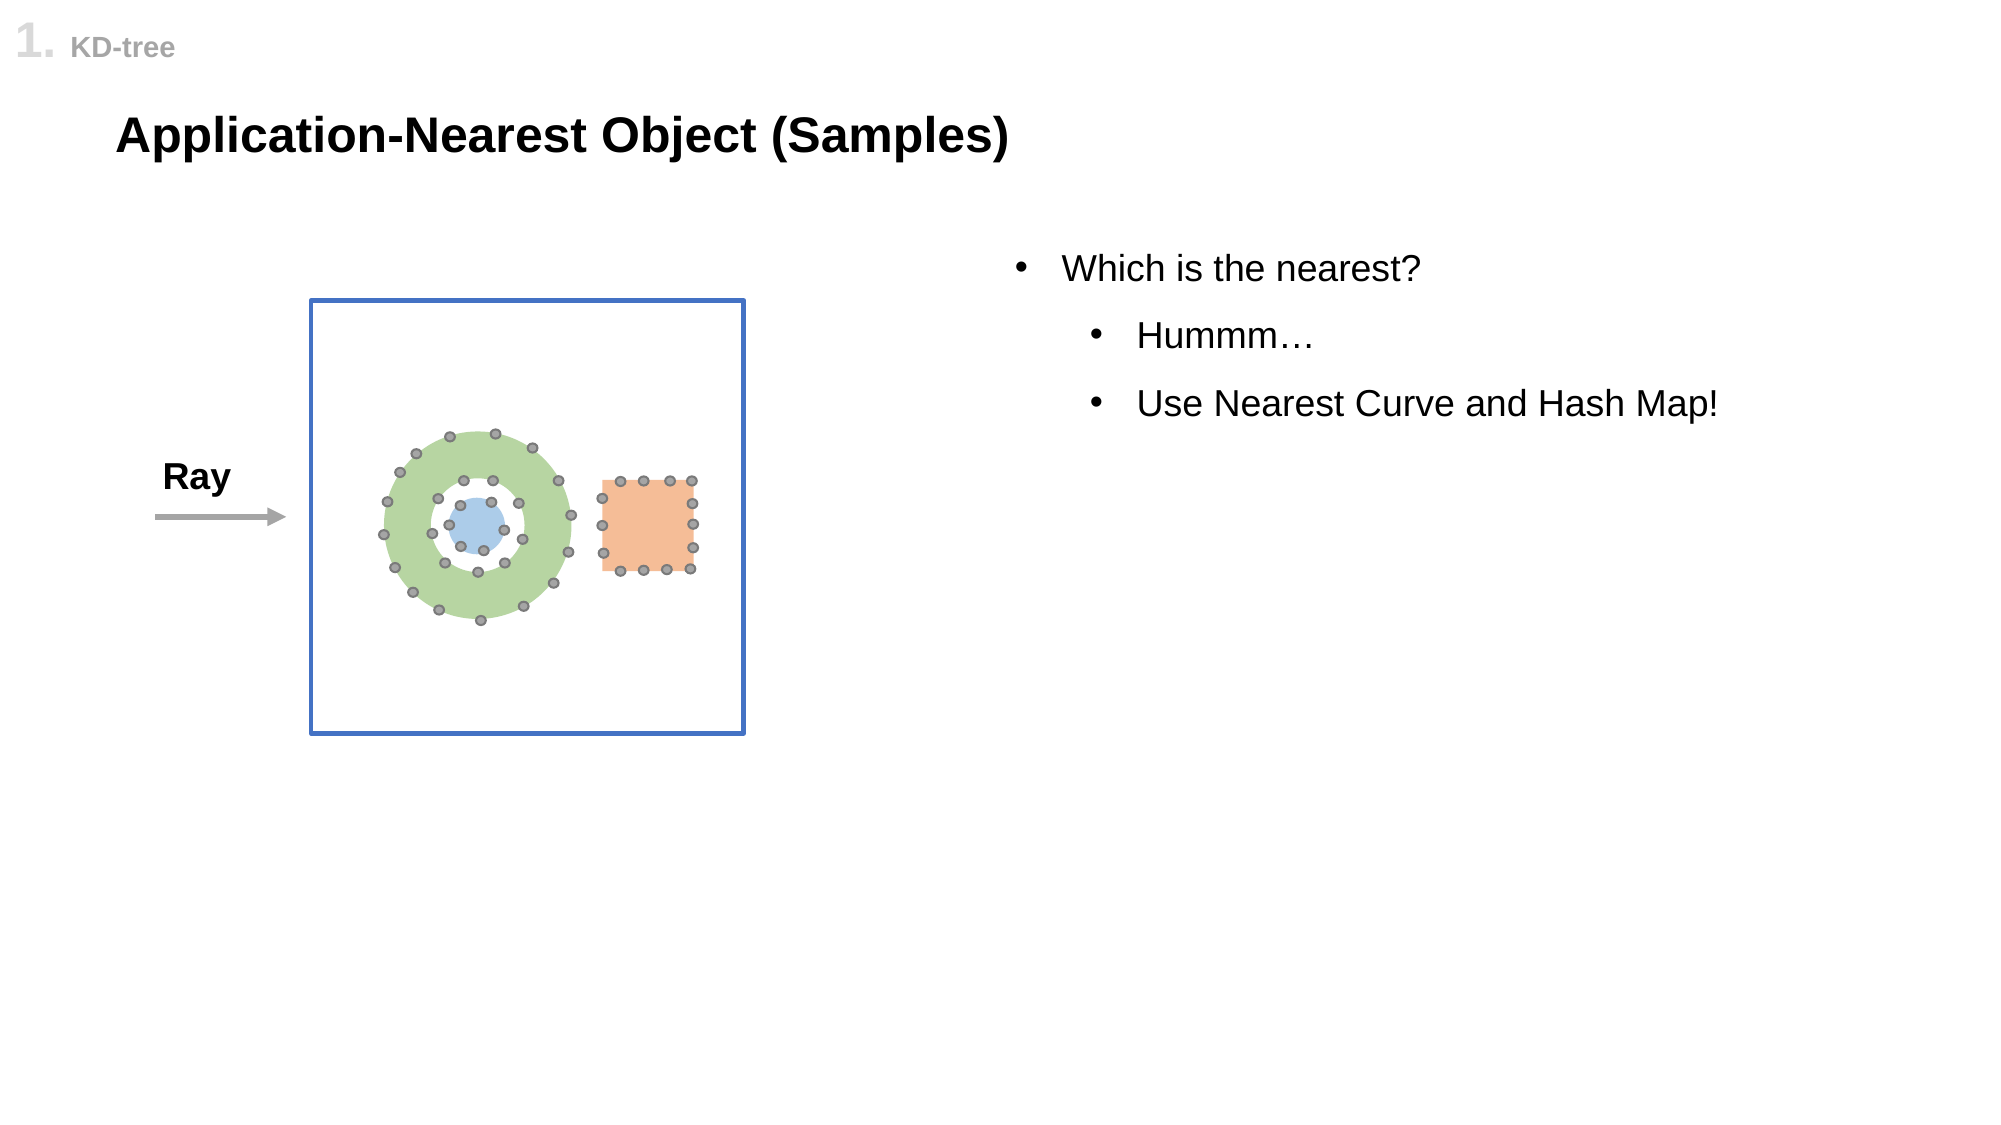

1. KD-tree
Application-Nearest Object (Samples)
Which is the nearest?
Hummm…
Use Nearest Curve and Hash Map!

Ray